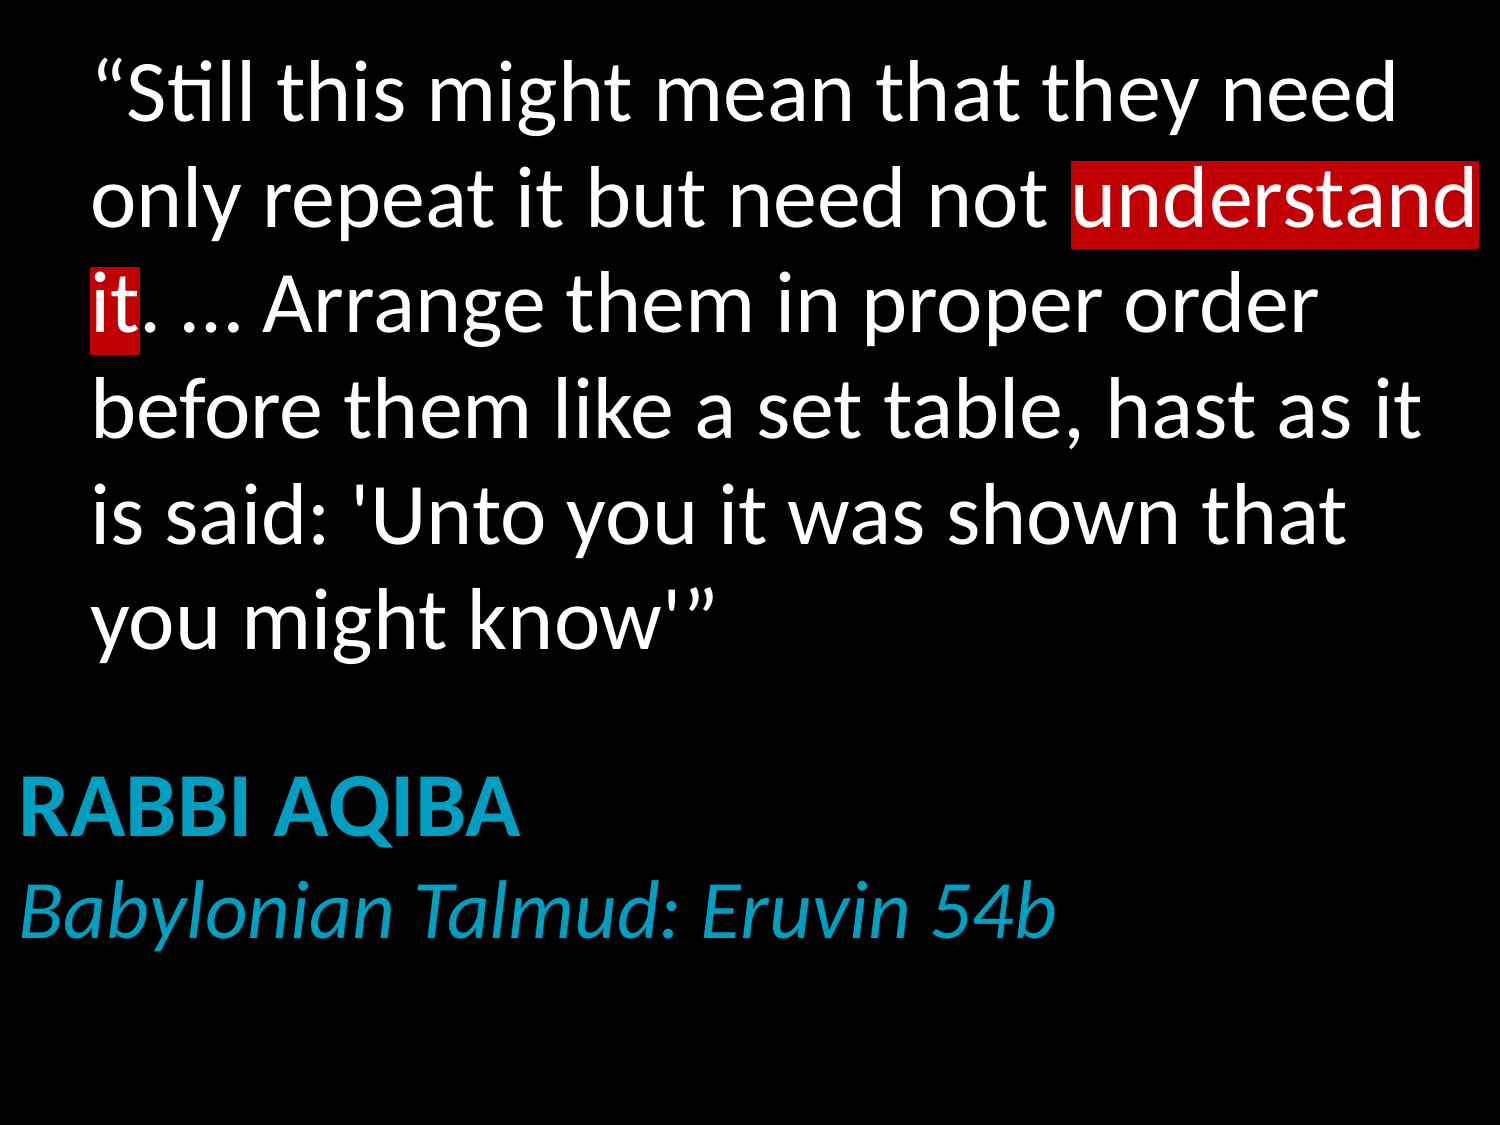

# “Still this might mean that they need only repeat it but need not understand it. … Arrange them in proper order before them like a set table, hast as it is said: 'Unto you it was shown that you might know'”
Rabbi Aqiba
Babylonian Talmud: Eruvin 54b